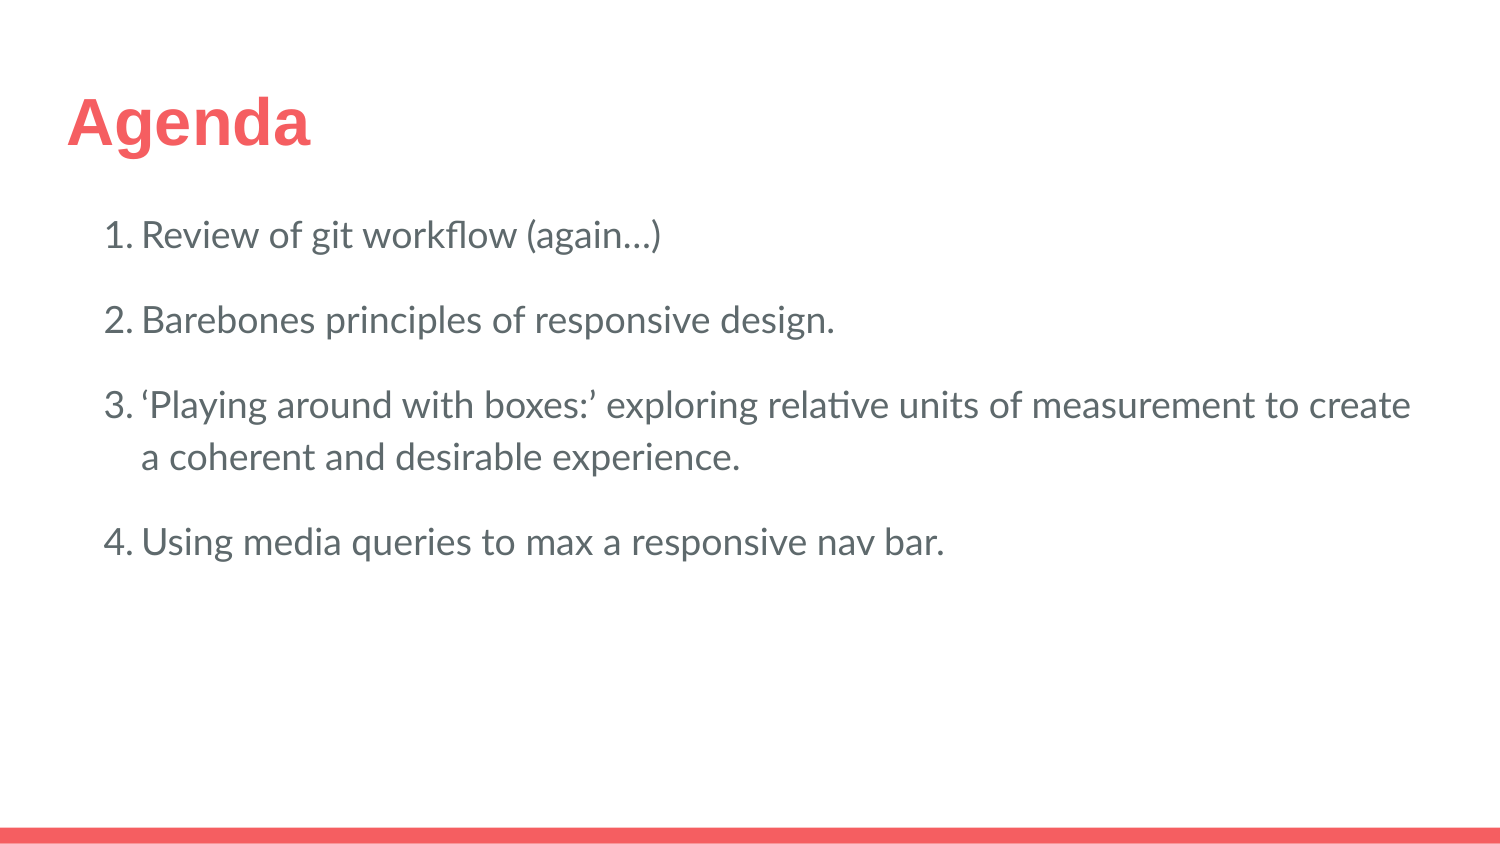

# Agenda
Review of git workflow (again…)
Barebones principles of responsive design.
‘Playing around with boxes:’ exploring relative units of measurement to create a coherent and desirable experience.
Using media queries to max a responsive nav bar.